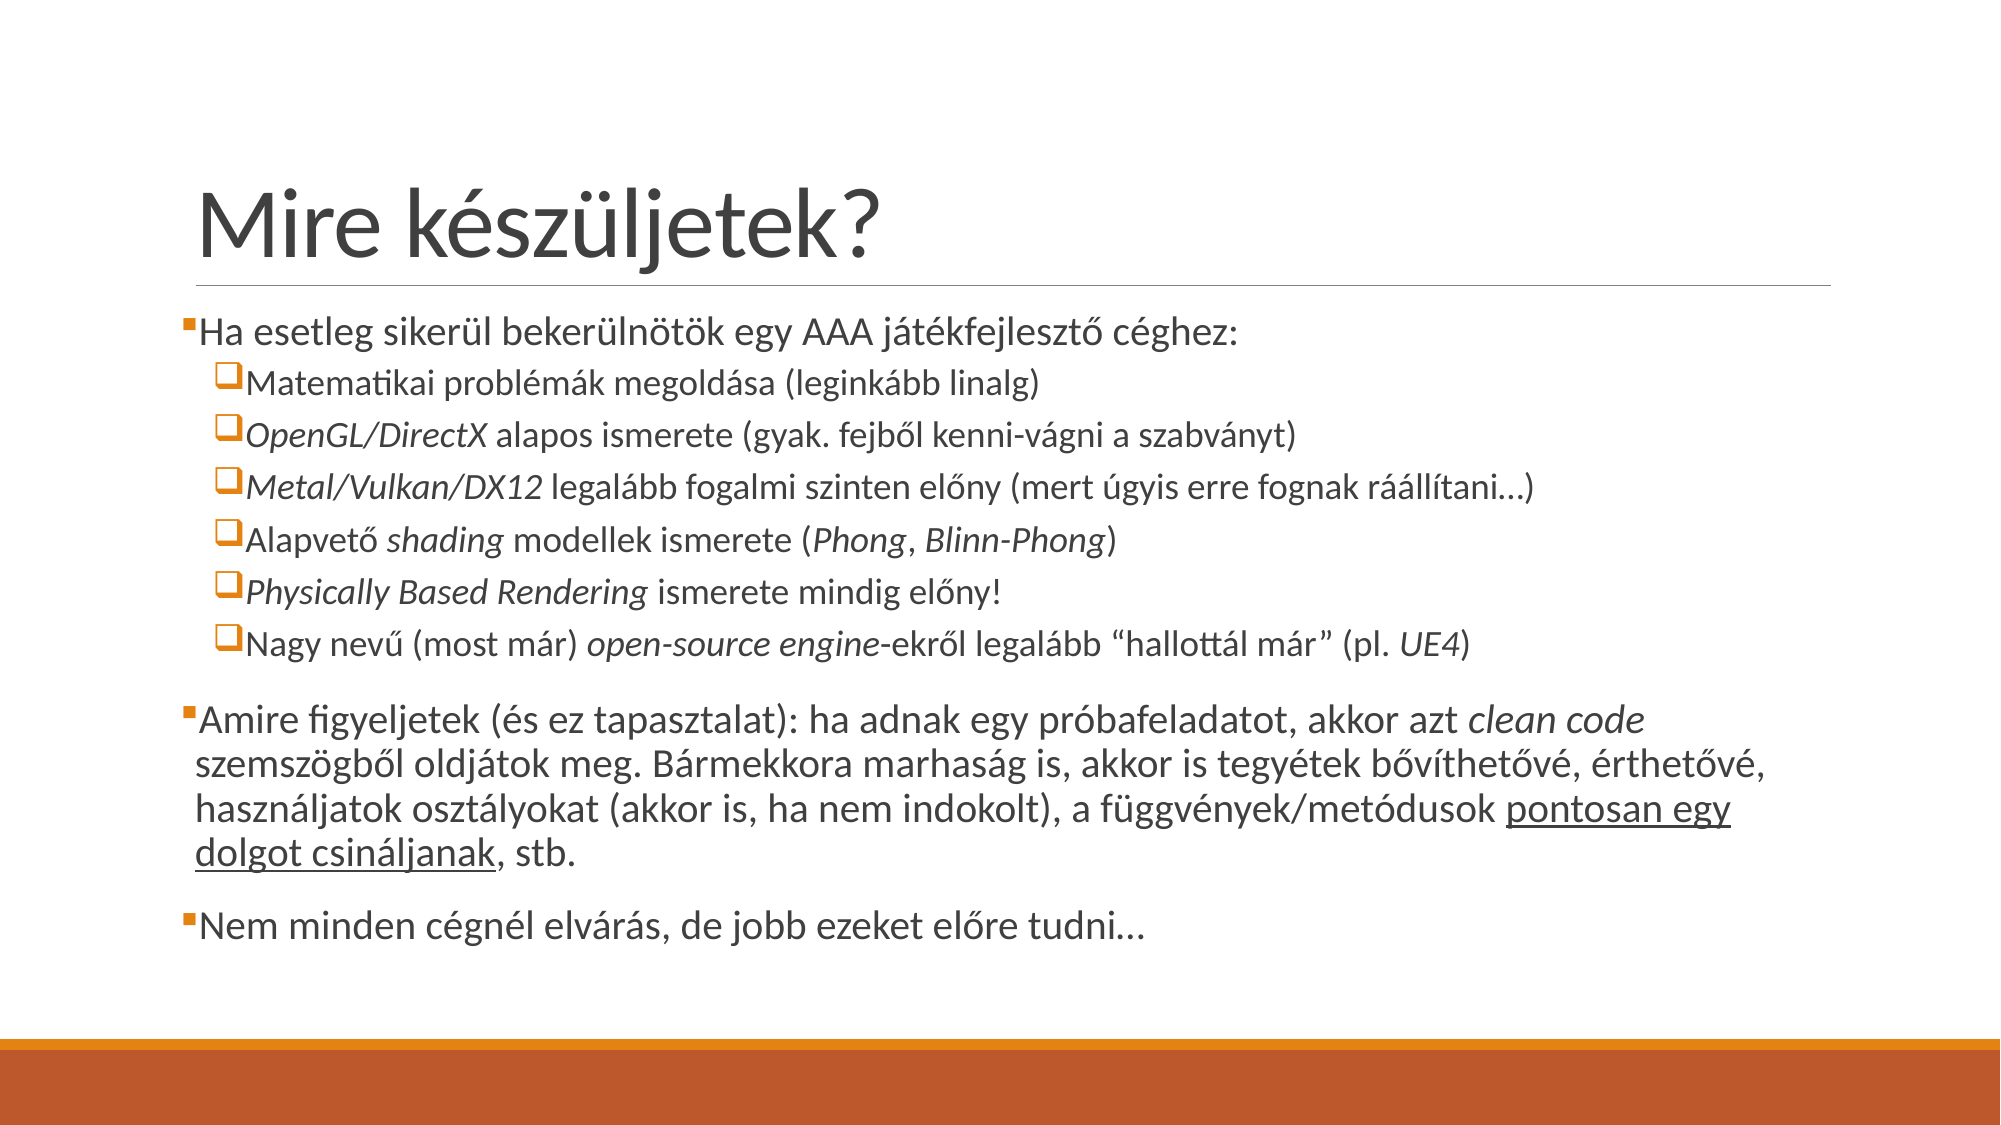

# Mire készüljetek?
Ha esetleg sikerül bekerülnötök egy AAA játékfejlesztő céghez:
Matematikai problémák megoldása (leginkább linalg)
OpenGL/DirectX alapos ismerete (gyak. fejből kenni-vágni a szabványt)
Metal/Vulkan/DX12 legalább fogalmi szinten előny (mert úgyis erre fognak ráállítani…)
Alapvető shading modellek ismerete (Phong, Blinn-Phong)
Physically Based Rendering ismerete mindig előny!
Nagy nevű (most már) open-source engine-ekről legalább “hallottál már” (pl. UE4)
Amire figyeljetek (és ez tapasztalat): ha adnak egy próbafeladatot, akkor azt clean code szemszögből oldjátok meg. Bármekkora marhaság is, akkor is tegyétek bővíthetővé, érthetővé, használjatok osztályokat (akkor is, ha nem indokolt), a függvények/metódusok pontosan egy dolgot csináljanak, stb.
Nem minden cégnél elvárás, de jobb ezeket előre tudni…